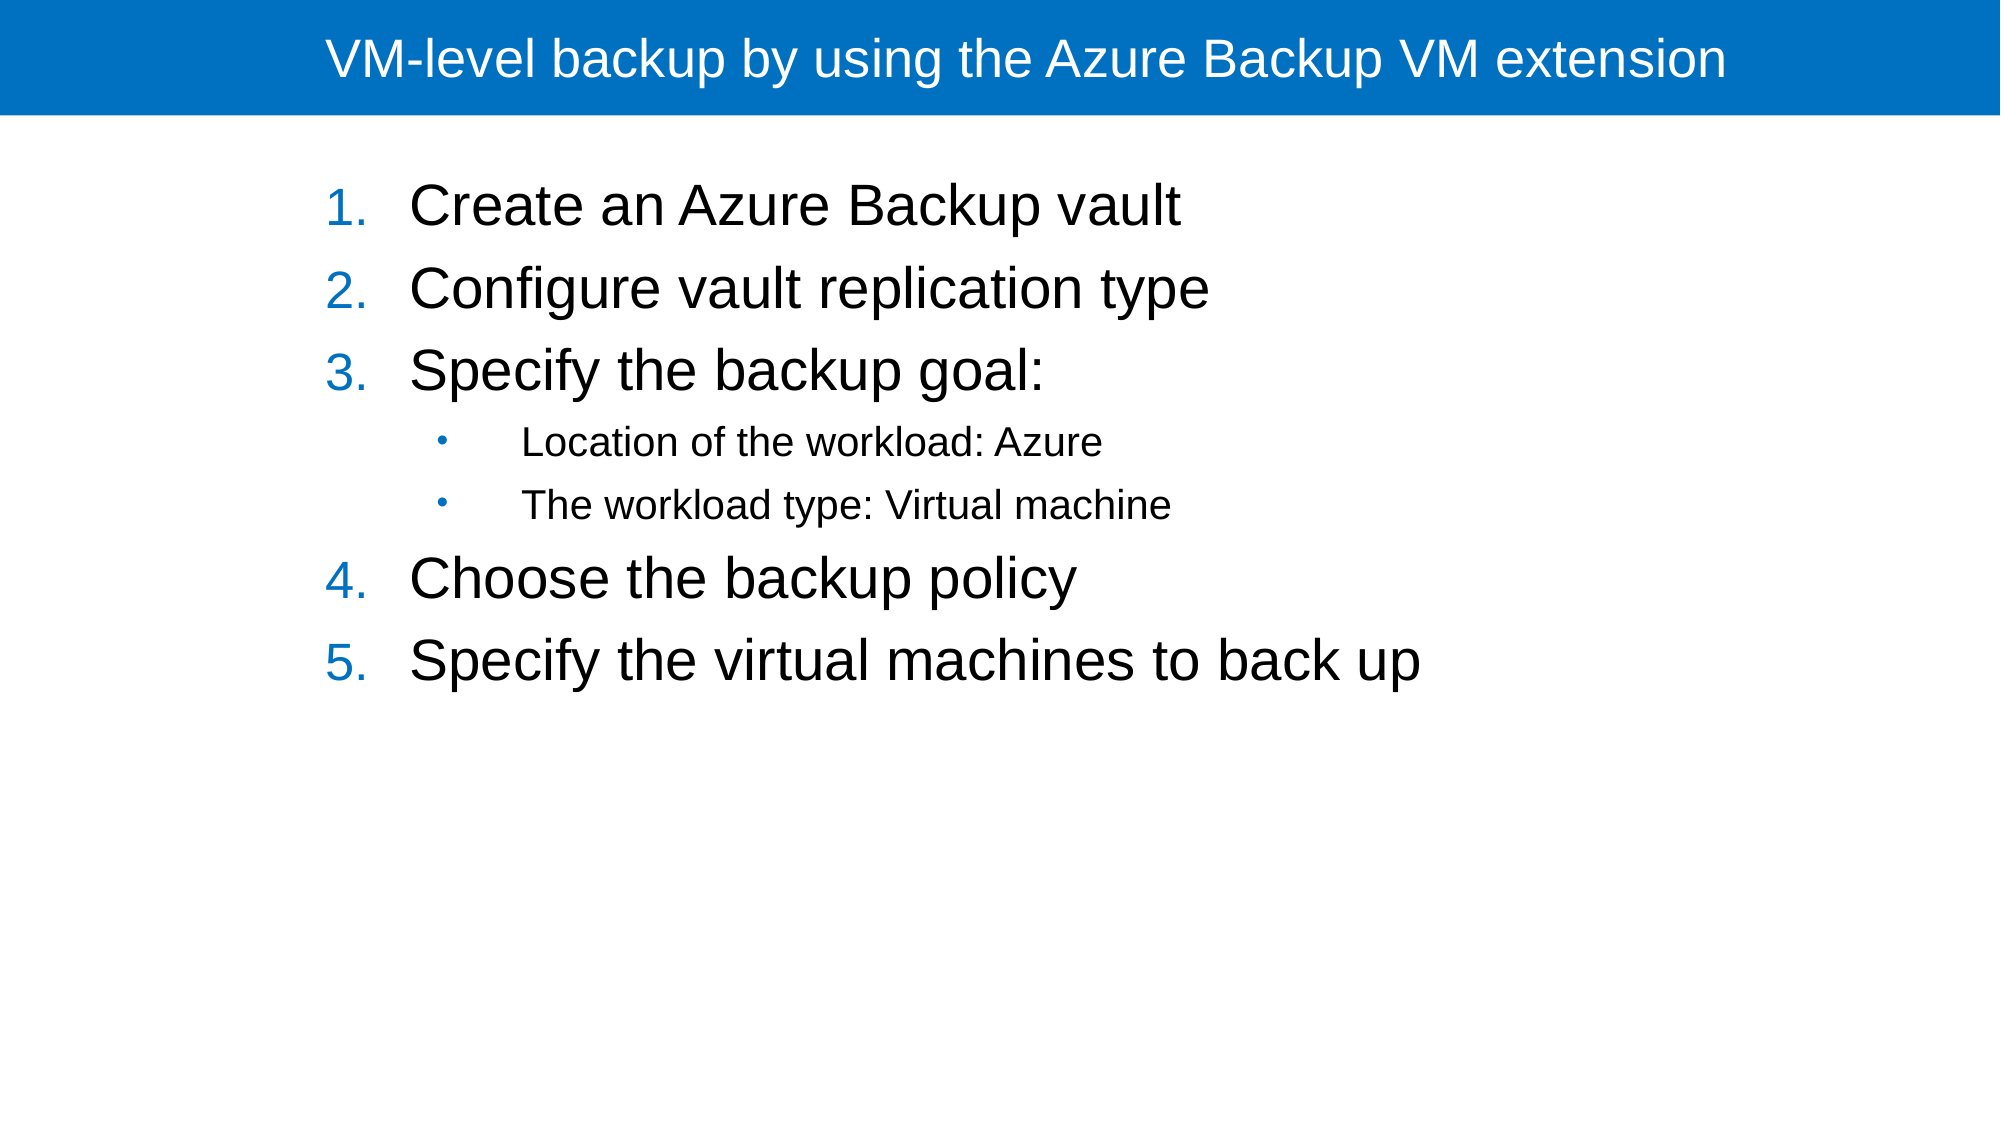

# VM-level backup by using the Azure Backup VM extension
Create an Azure Backup vault
Configure vault replication type
Specify the backup goal:
Location of the workload: Azure
The workload type: Virtual machine
Choose the backup policy
Specify the virtual machines to back up